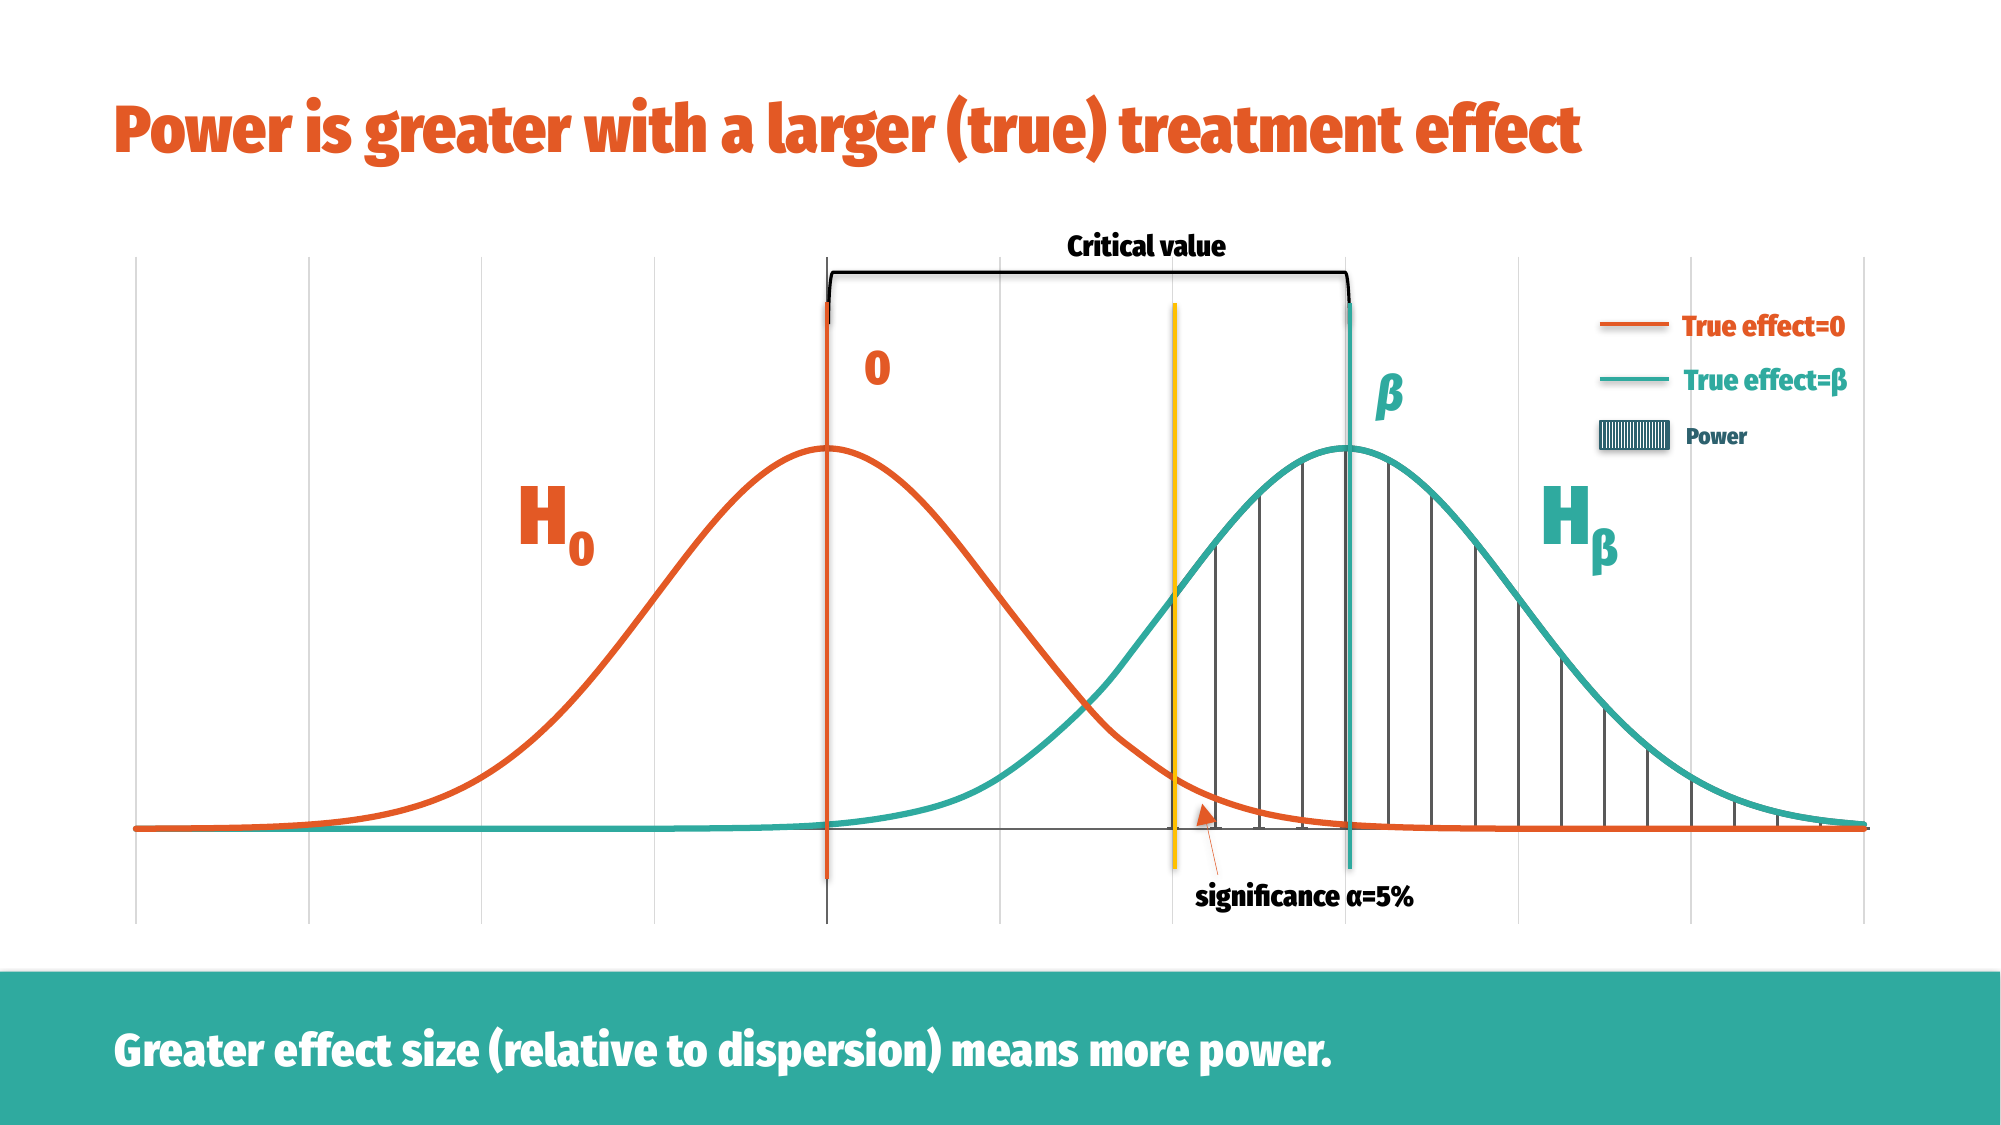

# Power is greater with a larger (true) treatment effect

Critical value

### Chart

| Category |  |  |  |
|---|---|---|---|
0
β
True effect=0
True effect=β
Power

H0
Hβ
significance α=5%
Greater effect size (relative to dispersion) means more power.